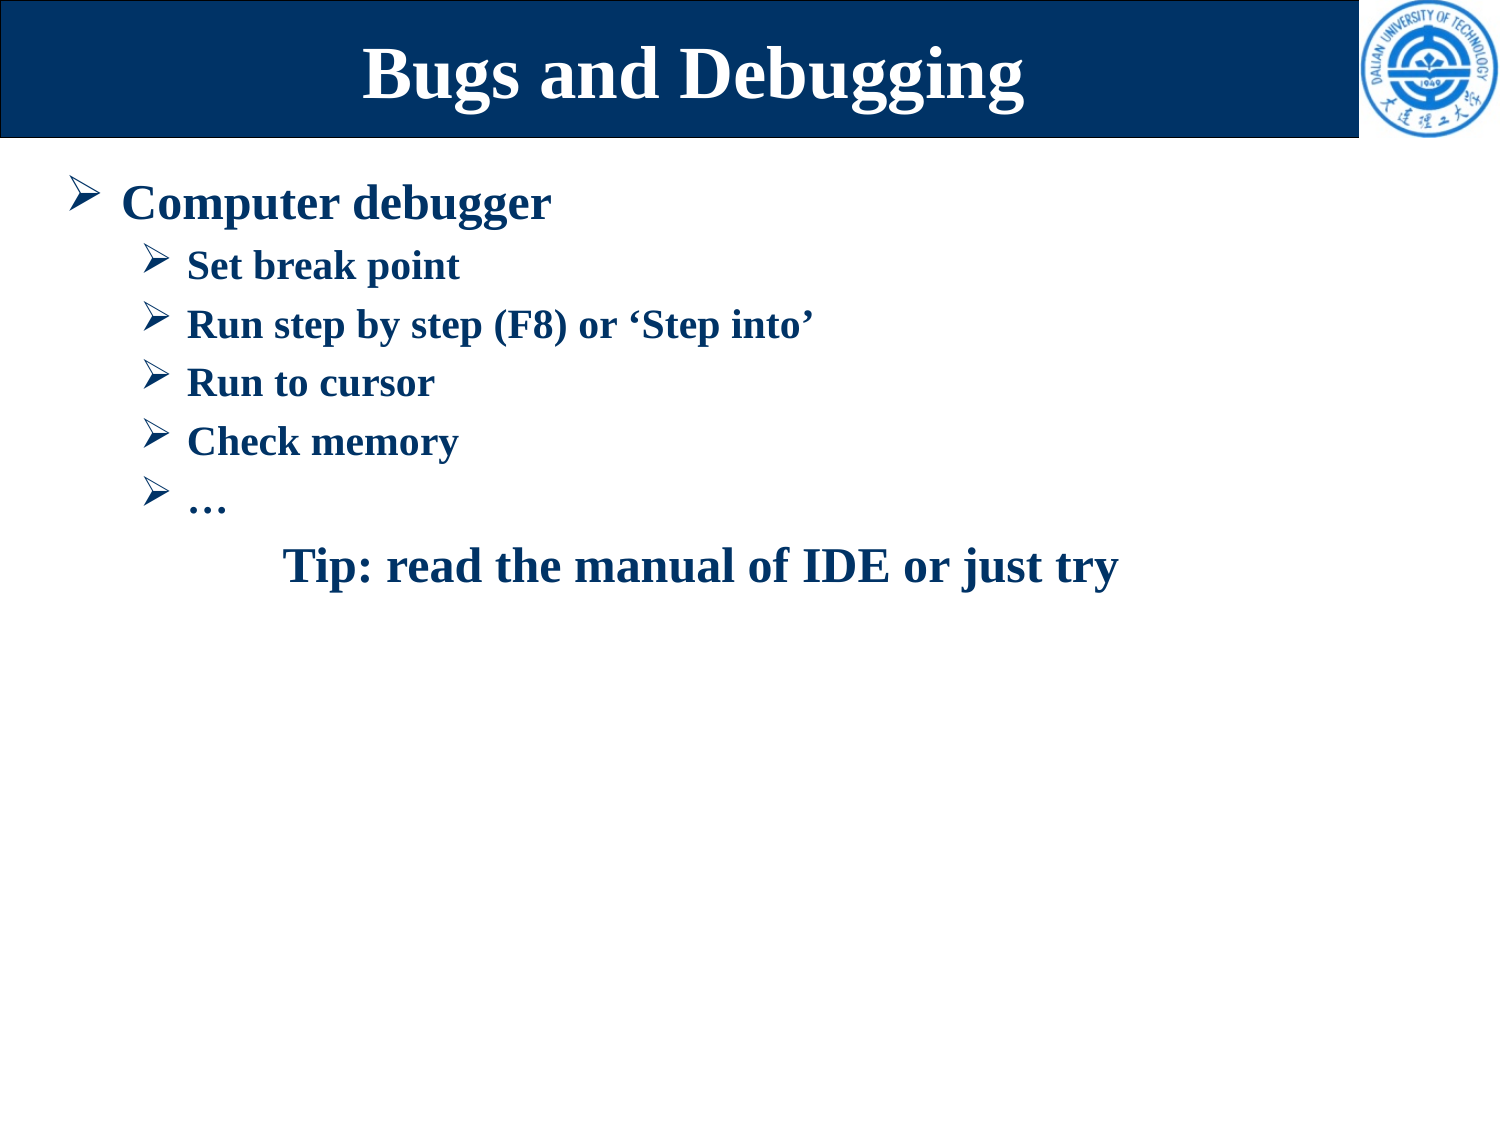

# Bugs and Debugging
Computer debugger
Set break point
Run step by step (F8) or ‘Step into’
Run to cursor
Check memory
…
Tip: read the manual of IDE or just try